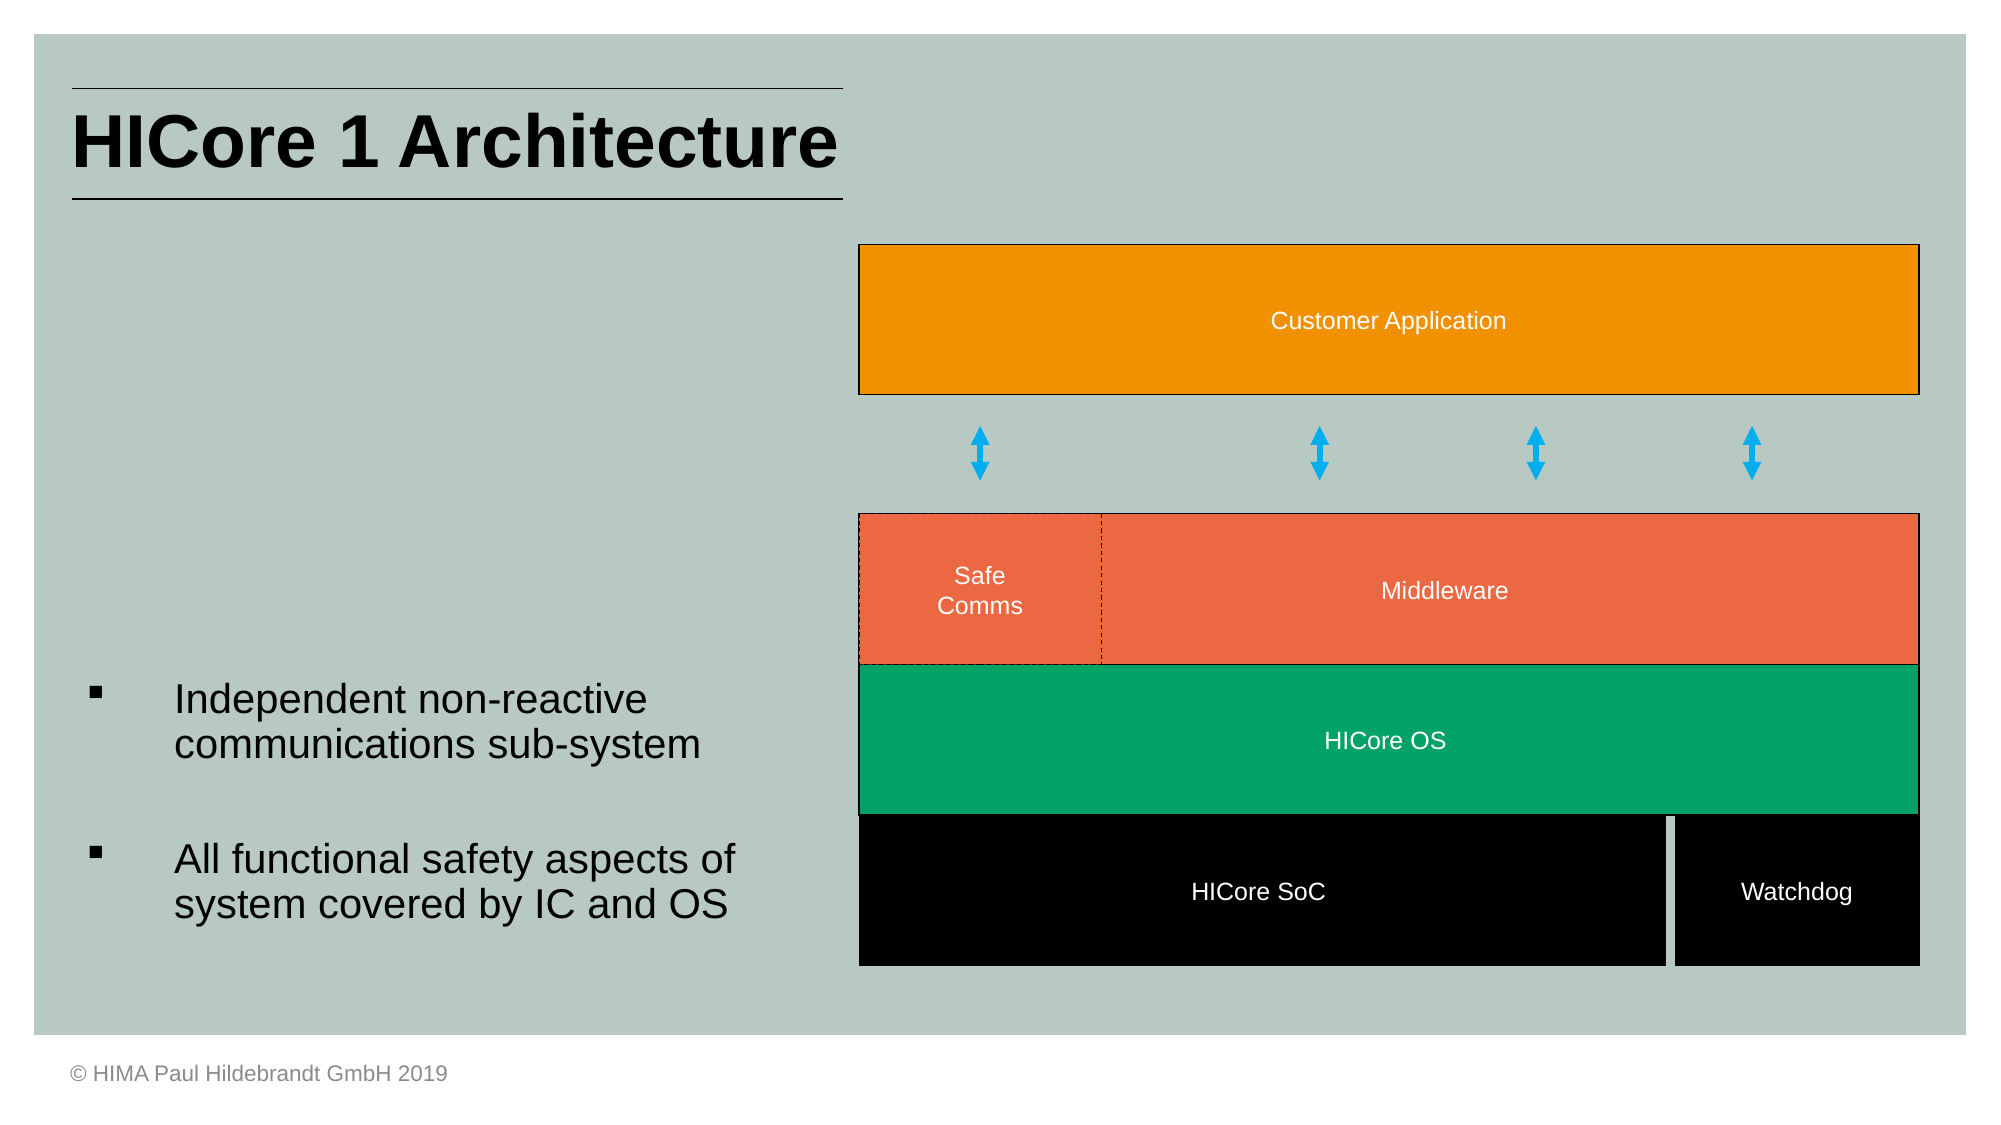

| HICore 1 Architecture |
| --- |
Customer Application
                Middleware
Safe
Comms
HICore OS
Independent non-reactive
communications sub-system

All functional safety aspects of system covered by IC and OS
HICore SoC
Watchdog
© HIMA Paul Hildebrandt GmbH 2019